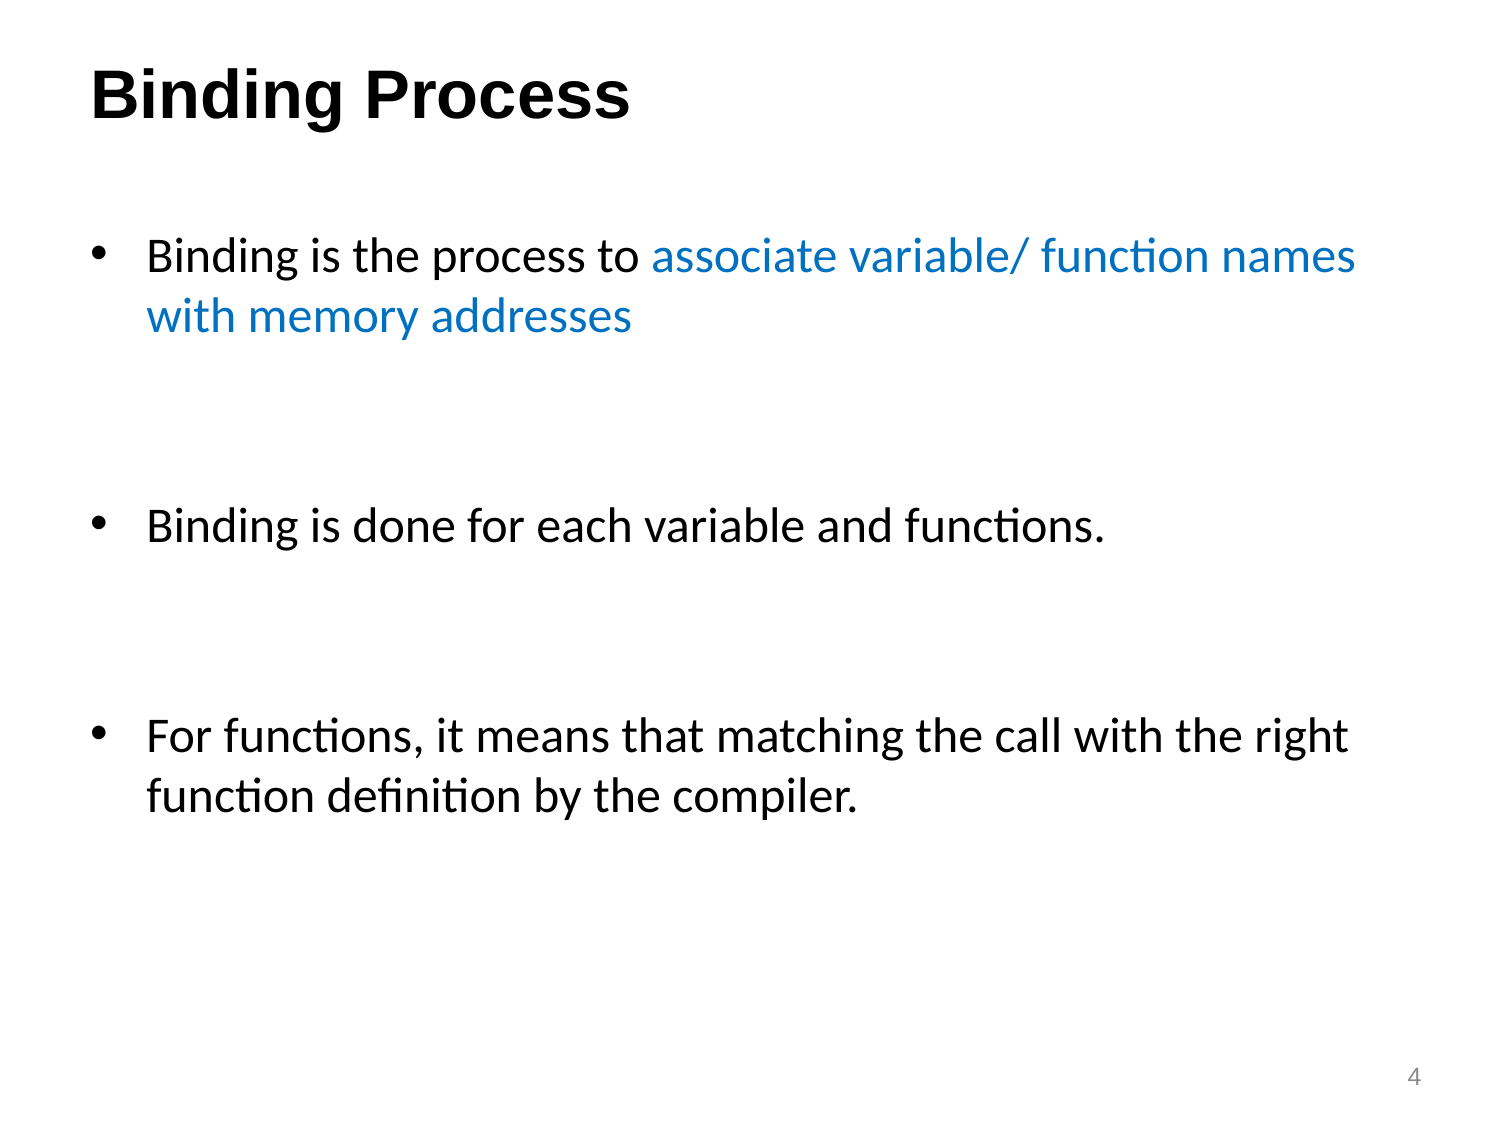

# Binding Process
Binding is the process to associate variable/ function names with memory addresses

Binding is done for each variable and functions.

For functions, it means that matching the call with the right function definition by the compiler.

4